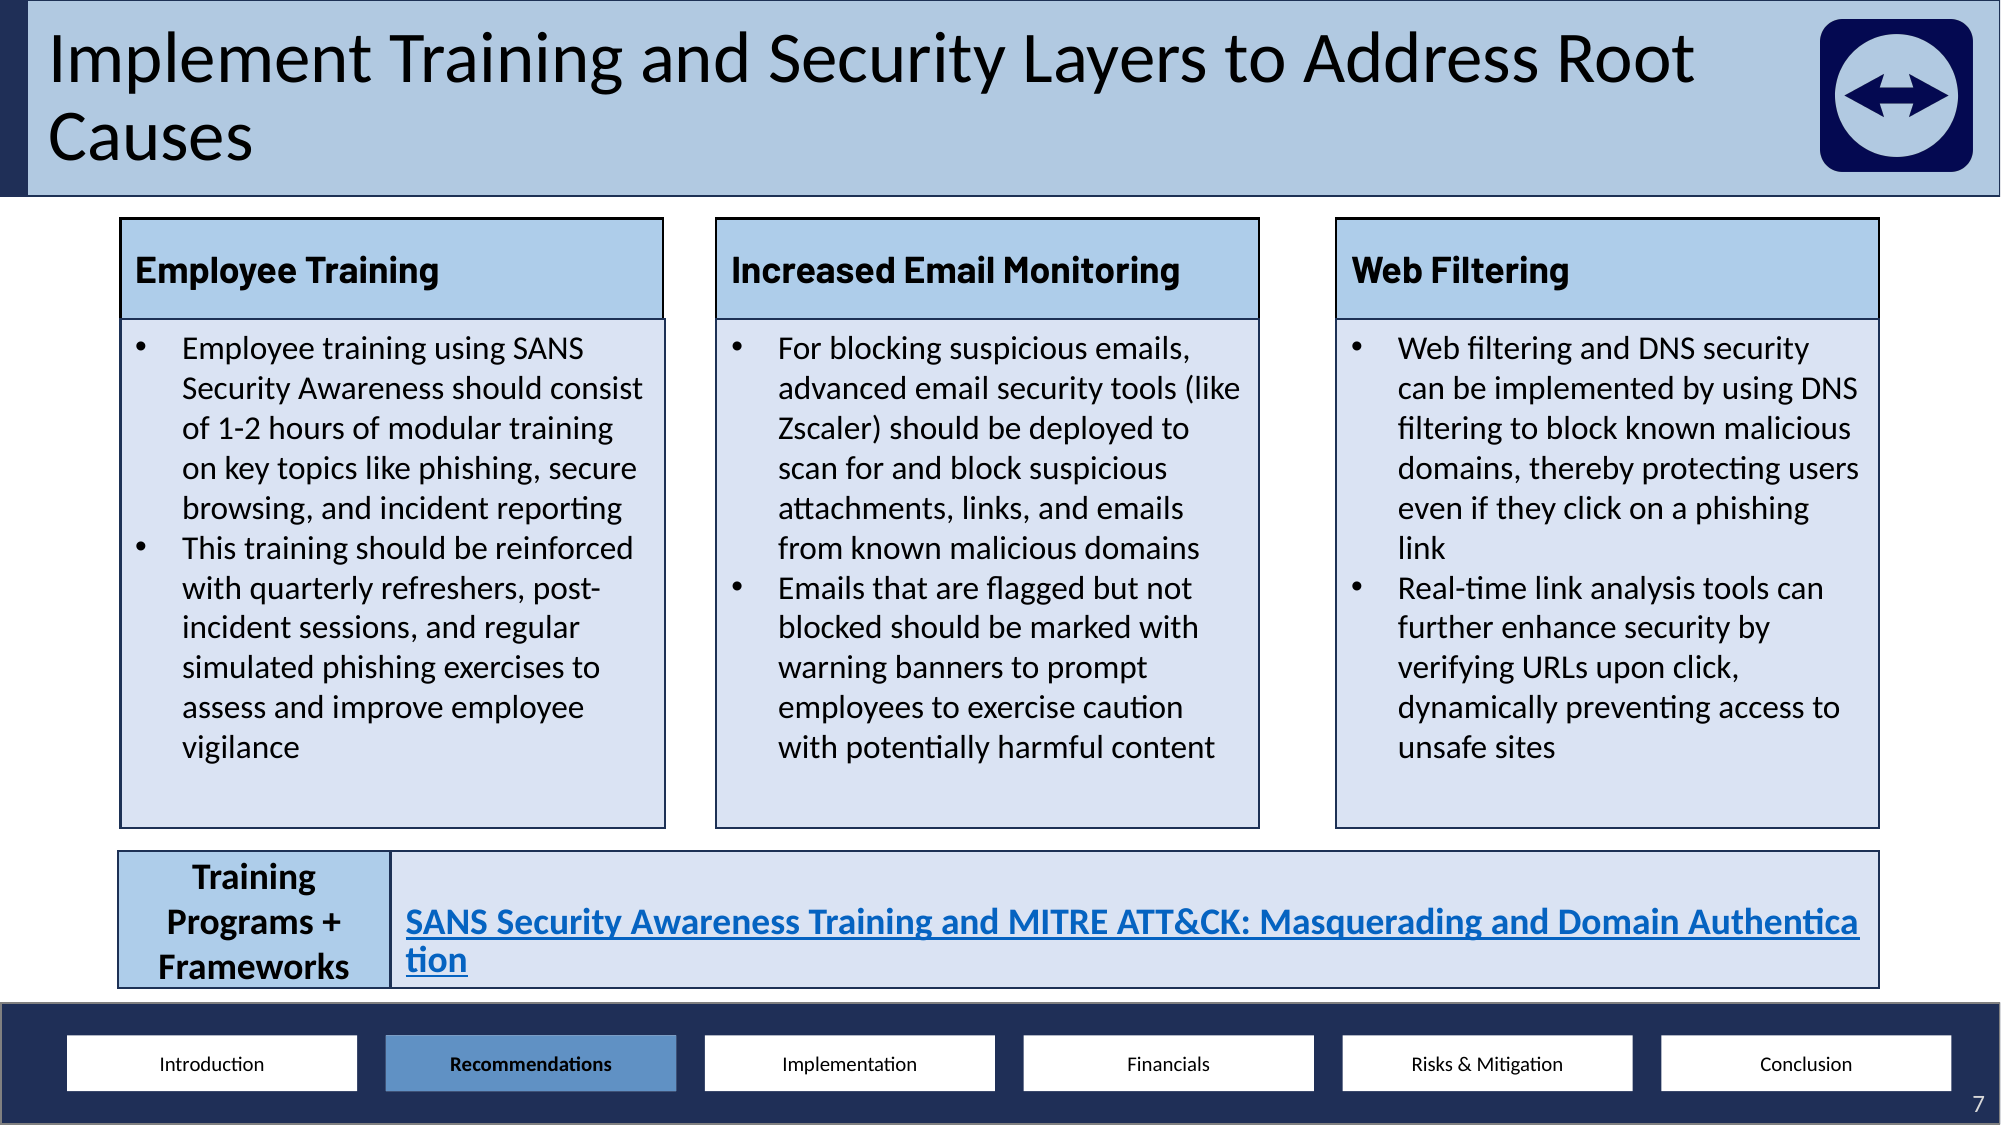

# Implement Training and Security Layers to Address Root Causes
Employee Training
Increased Email Monitoring
Web Filtering
Employee training using SANS Security Awareness should consist of 1-2 hours of modular training on key topics like phishing, secure browsing, and incident reporting
This training should be reinforced with quarterly refreshers, post-incident sessions, and regular simulated phishing exercises to assess and improve employee vigilance
For blocking suspicious emails, advanced email security tools (like Zscaler) should be deployed to scan for and block suspicious attachments, links, and emails from known malicious domains
Emails that are flagged but not blocked should be marked with warning banners to prompt employees to exercise caution with potentially harmful content
Web filtering and DNS security can be implemented by using DNS filtering to block known malicious domains, thereby protecting users even if they click on a phishing link
Real-time link analysis tools can further enhance security by verifying URLs upon click, dynamically preventing access to unsafe sites
SANS Security Awareness Training and MITRE ATT&CK: Masquerading and Domain Authentication
Training Programs + Frameworks
Recommendations
7